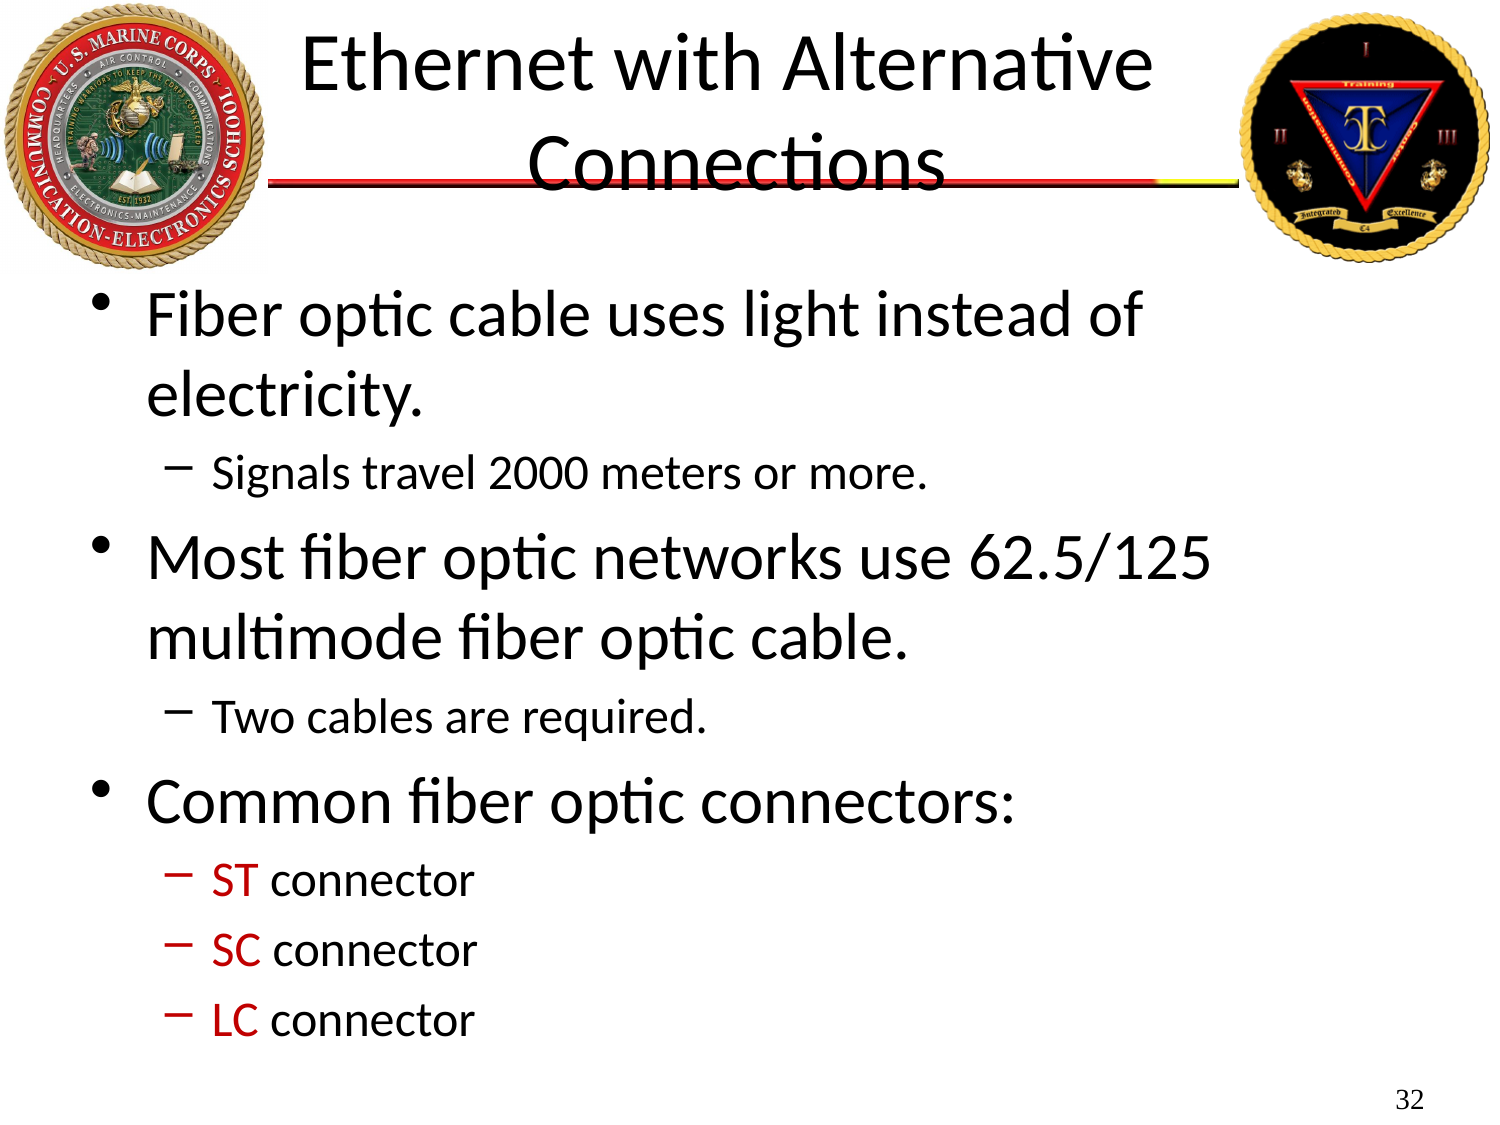

# Ethernet with Alternative Connections
Fiber optic cable uses light instead of electricity.
Signals travel 2000 meters or more.
Most fiber optic networks use 62.5/125 multimode fiber optic cable.
Two cables are required.
Common fiber optic connectors:
ST connector
SC connector
LC connector